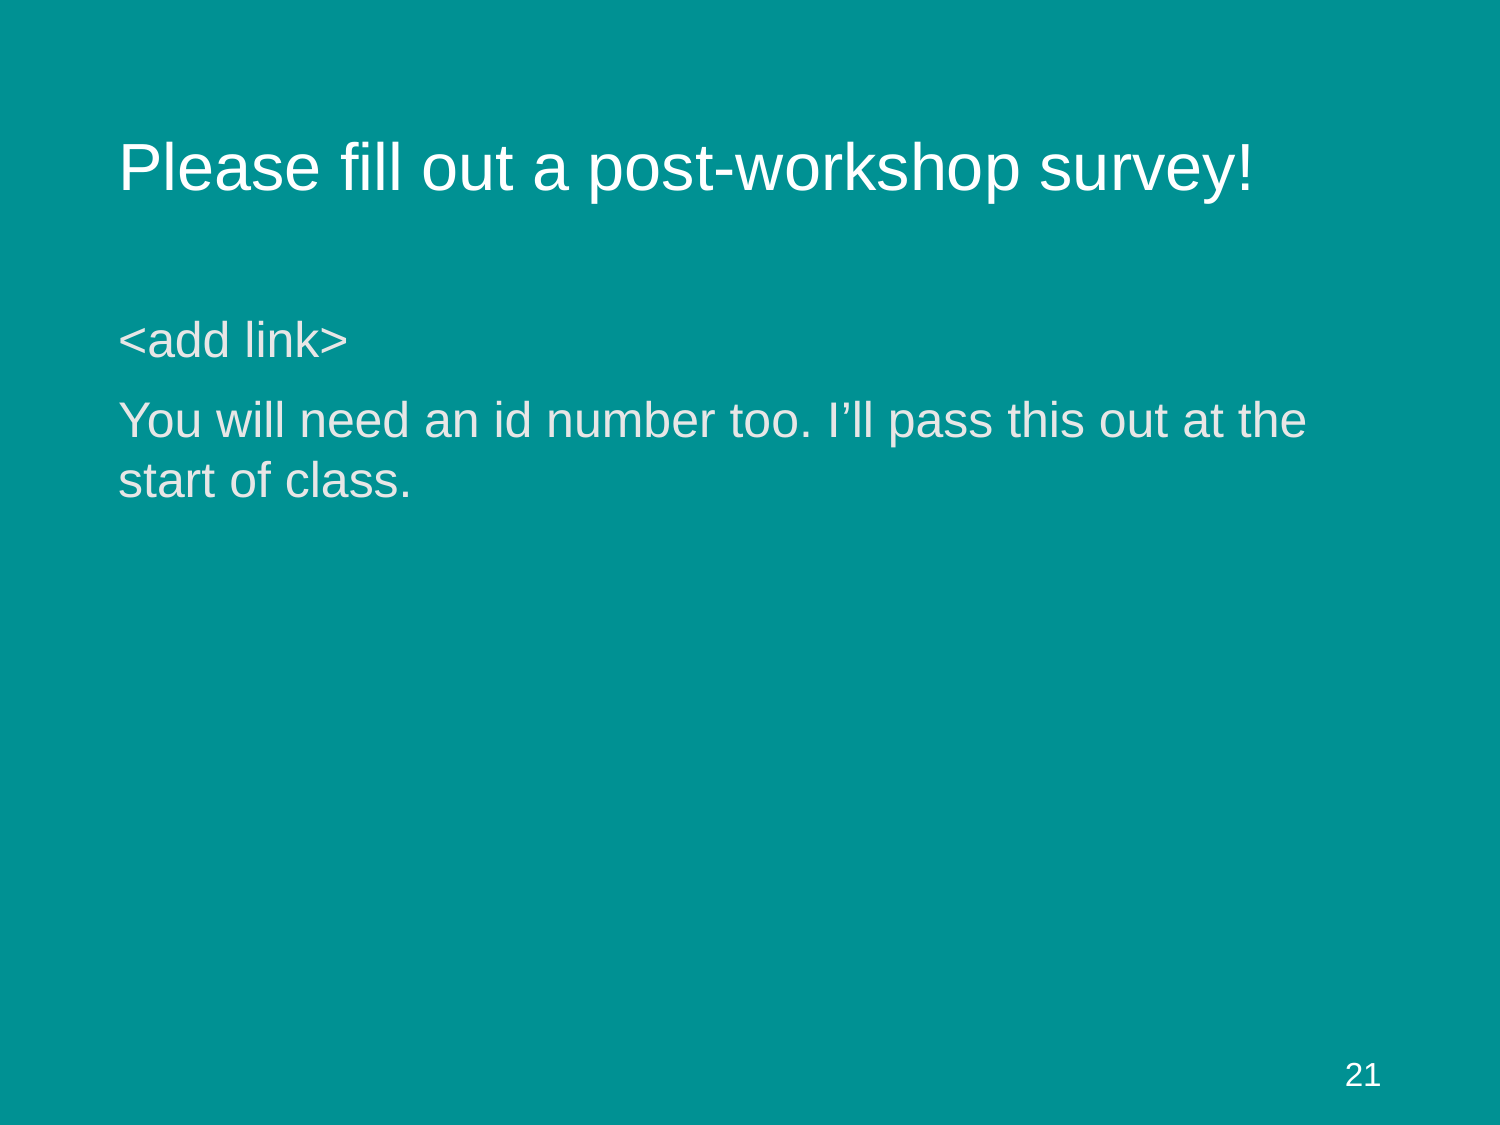

# Please fill out a post-workshop survey!
<add link>
You will need an id number too. I’ll pass this out at the start of class.
21